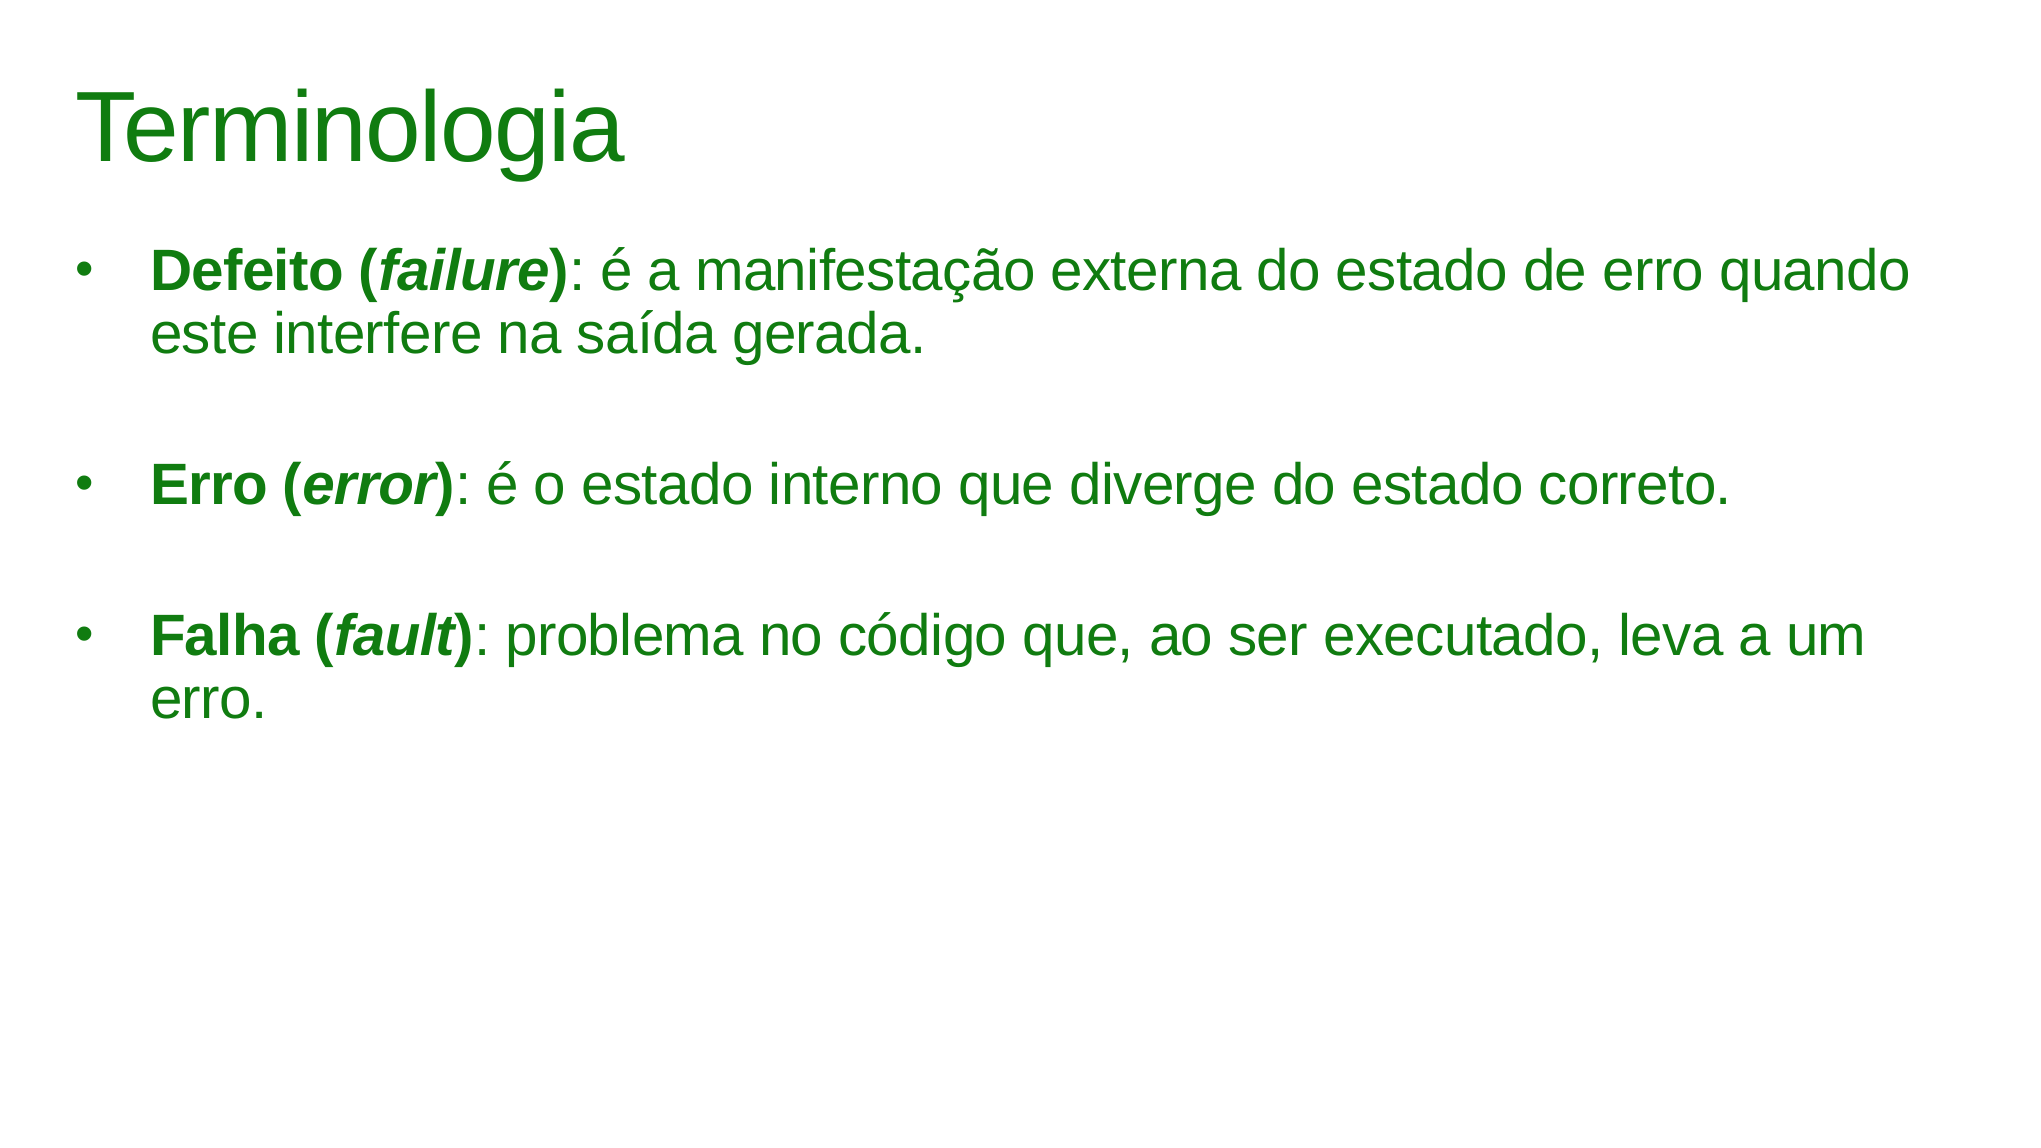

# Terminologia
Defeito (failure): é a manifestação externa do estado de erro quando este interfere na saída gerada.

Erro (error): é o estado interno que diverge do estado correto.

Falha (fault): problema no código que, ao ser executado, leva a um erro.